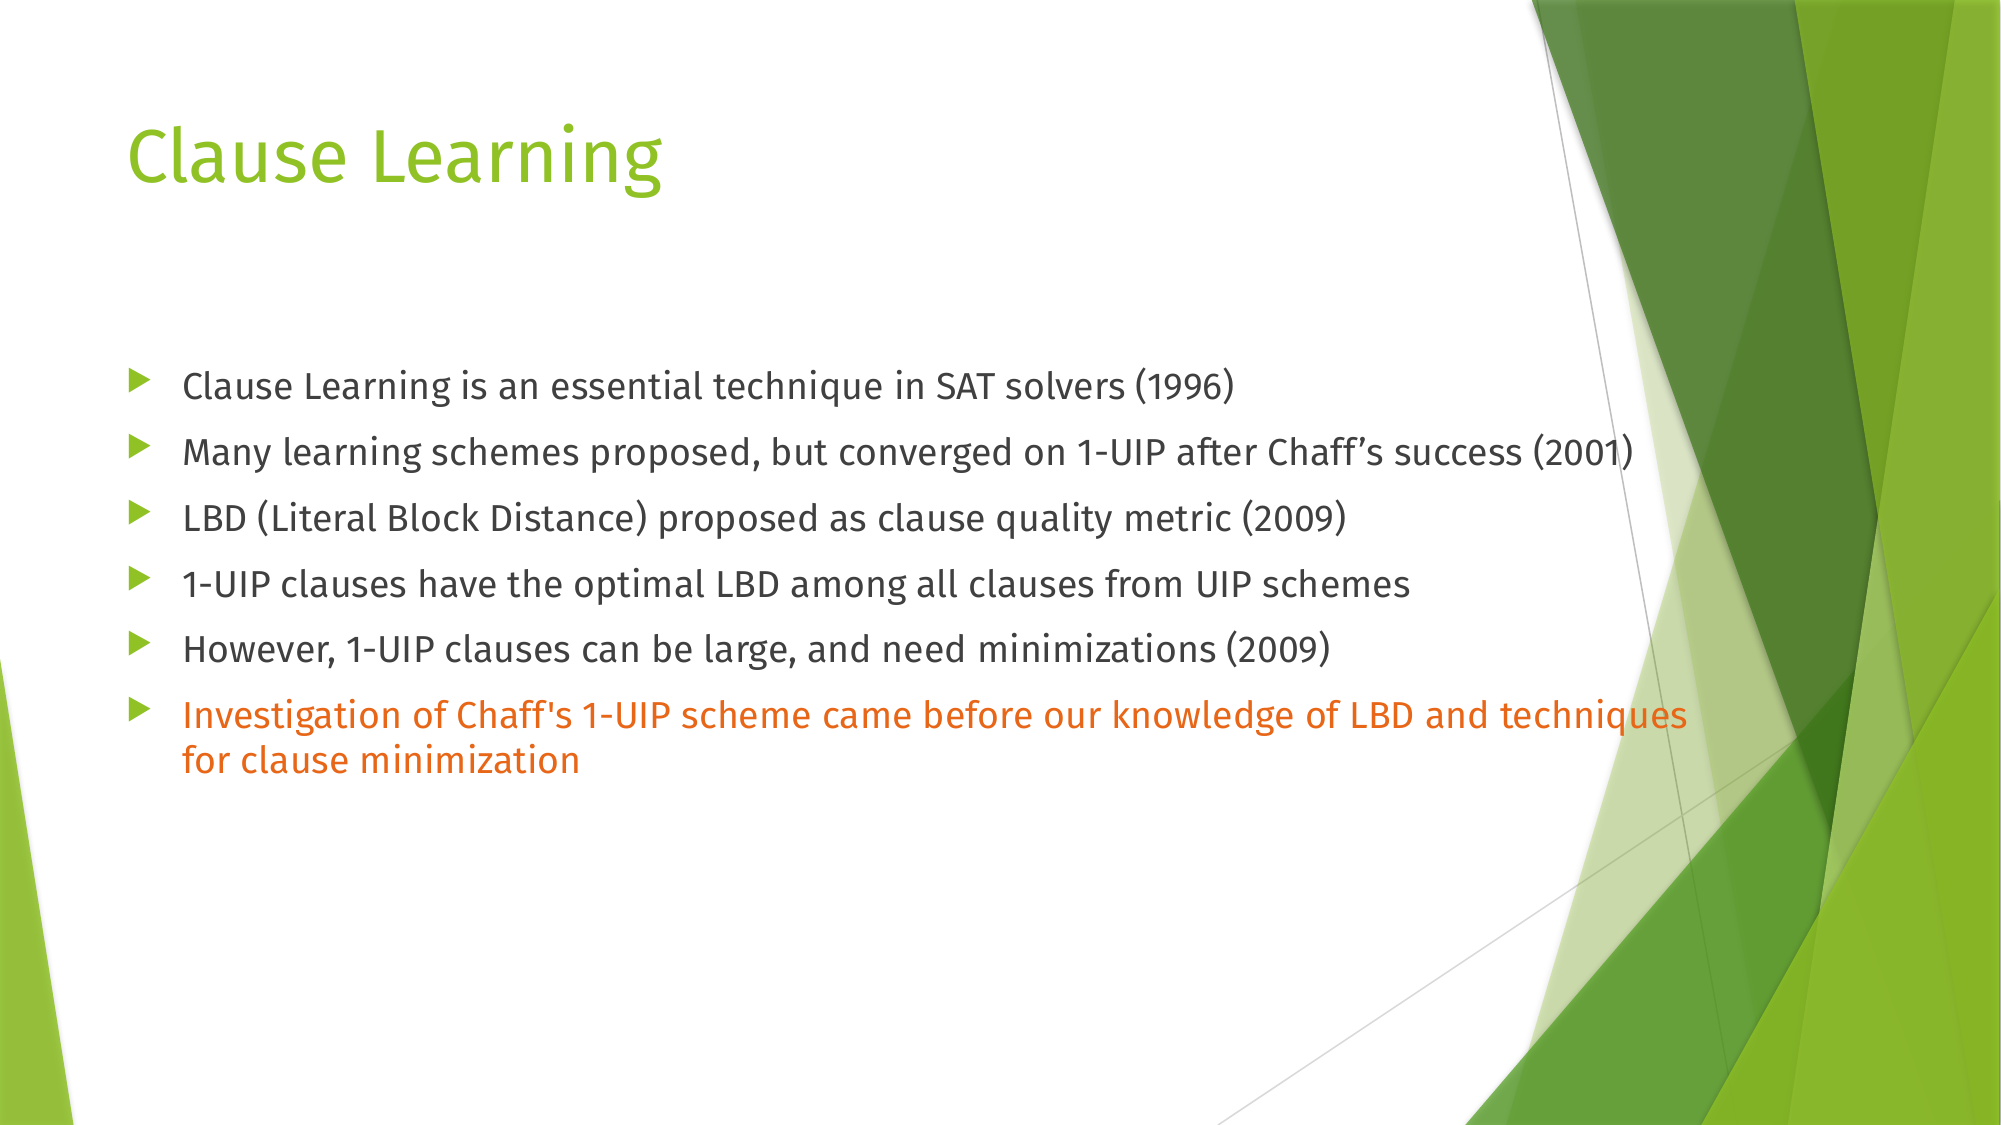

# Clause Learning
Clause Learning is an essential technique in SAT solvers (1996)
Many learning schemes proposed, but converged on 1-UIP after Chaff’s success (2001)
LBD (Literal Block Distance) proposed as clause quality metric (2009)
1-UIP clauses have the optimal LBD among all clauses from UIP schemes
However, 1-UIP clauses can be large, and need minimizations (2009)
Investigation of Chaff's 1-UIP scheme came before our knowledge of LBD and techniques for clause minimization